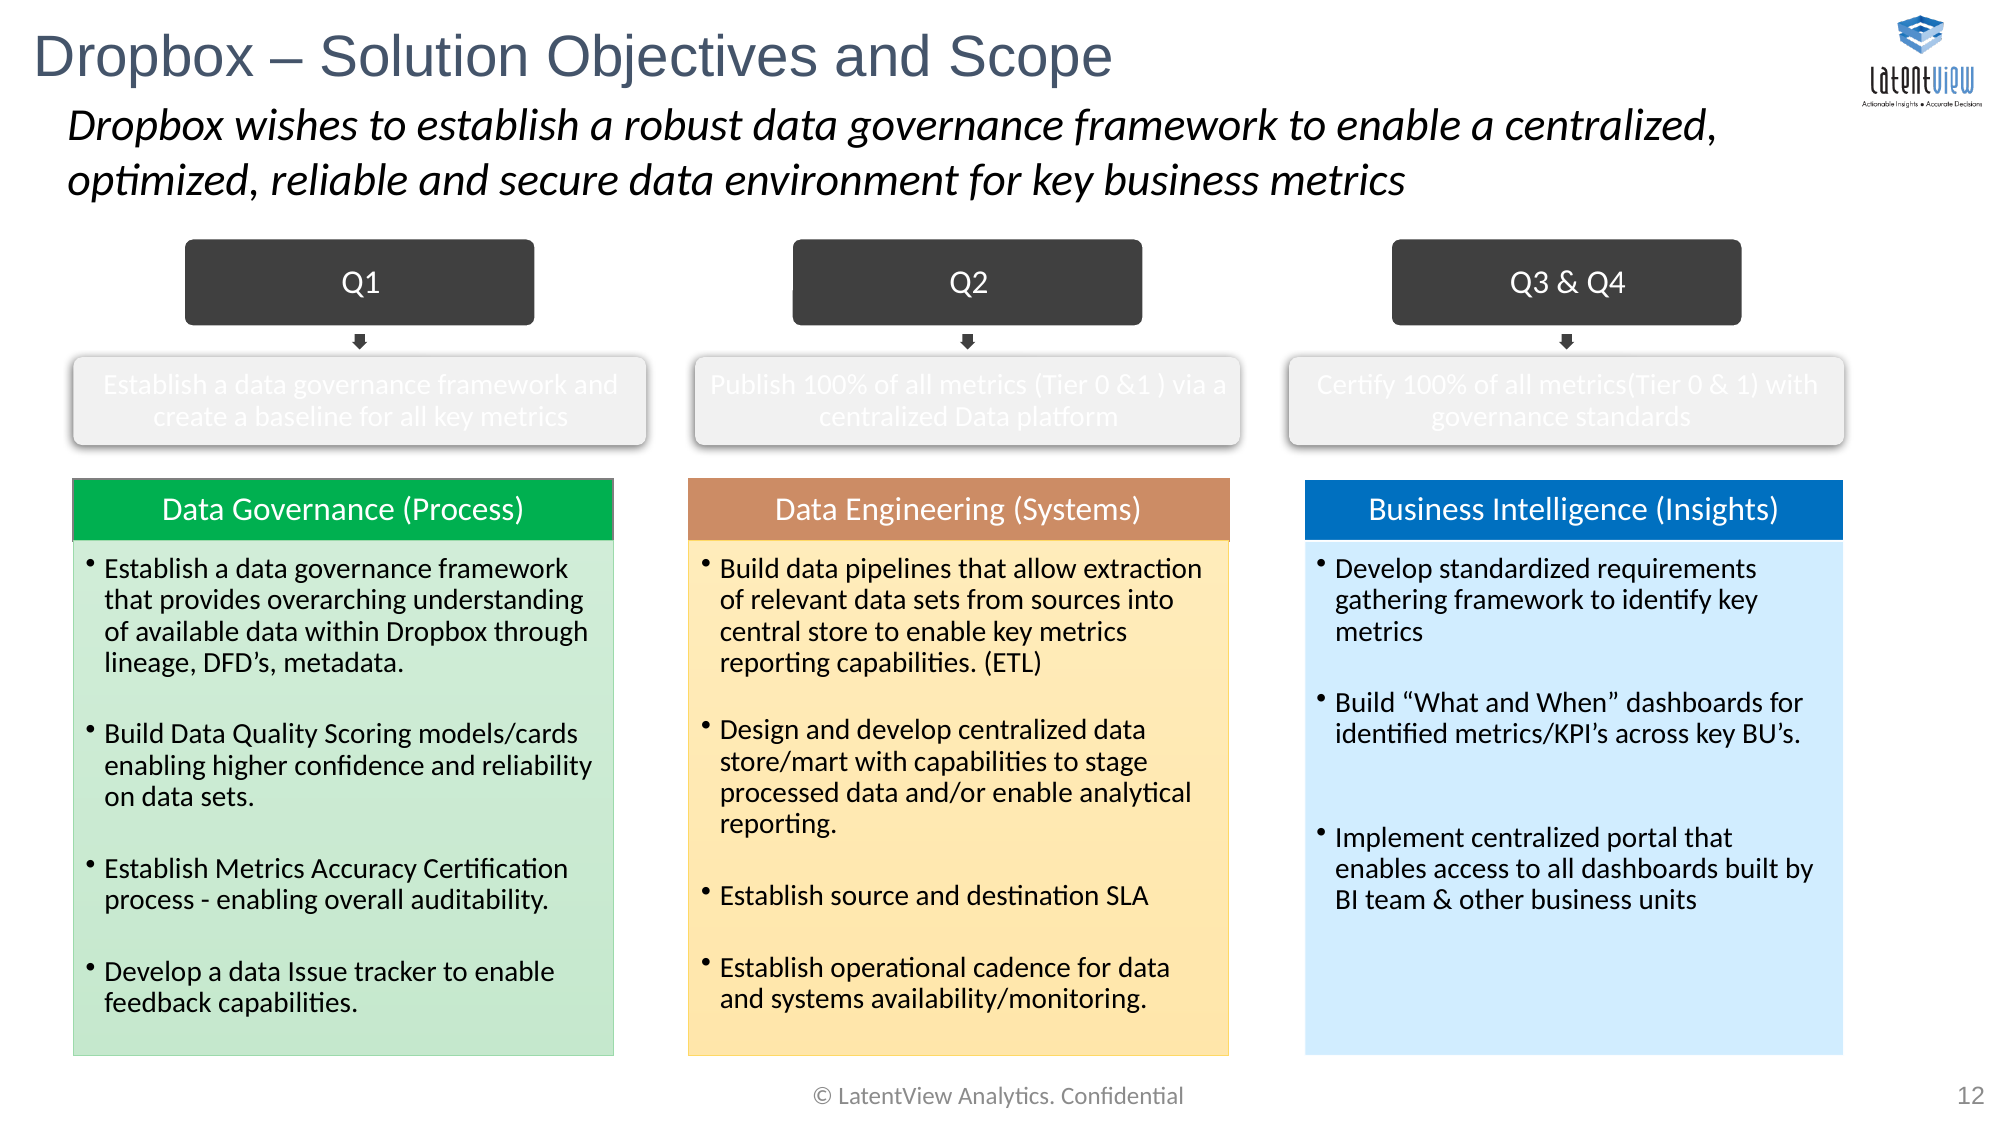

# Dropbox – Solution Objectives and Scope
Dropbox wishes to establish a robust data governance framework to enable a centralized, optimized, reliable and secure data environment for key business metrics
Q1
Establish a data governance framework and create a baseline for all key metrics
Q2
Publish 100% of all metrics (Tier 0 &1 ) via a centralized Data platform
Q3 & Q4
Certify 100% of all metrics(Tier 0 & 1) with governance standards
Data Governance (Process)
Establish a data governance framework that provides overarching understanding of available data within Dropbox through lineage, DFD’s, metadata.

Build Data Quality Scoring models/cards enabling higher confidence and reliability on data sets.

Establish Metrics Accuracy Certification process - enabling overall auditability.

Develop a data Issue tracker to enable feedback capabilities.
Data Engineering (Systems)
Build data pipelines that allow extraction of relevant data sets from sources into central store to enable key metrics reporting capabilities. (ETL)
Design and develop centralized data store/mart with capabilities to stage processed data and/or enable analytical reporting.

Establish source and destination SLA

Establish operational cadence for data and systems availability/monitoring.
Business Intelligence (Insights)
Develop standardized requirements gathering framework to identify key metrics

Build “What and When” dashboards for identified metrics/KPI’s across key BU’s.

Implement centralized portal that enables access to all dashboards built by BI team & other business units
© LatentView Analytics. Confidential
12